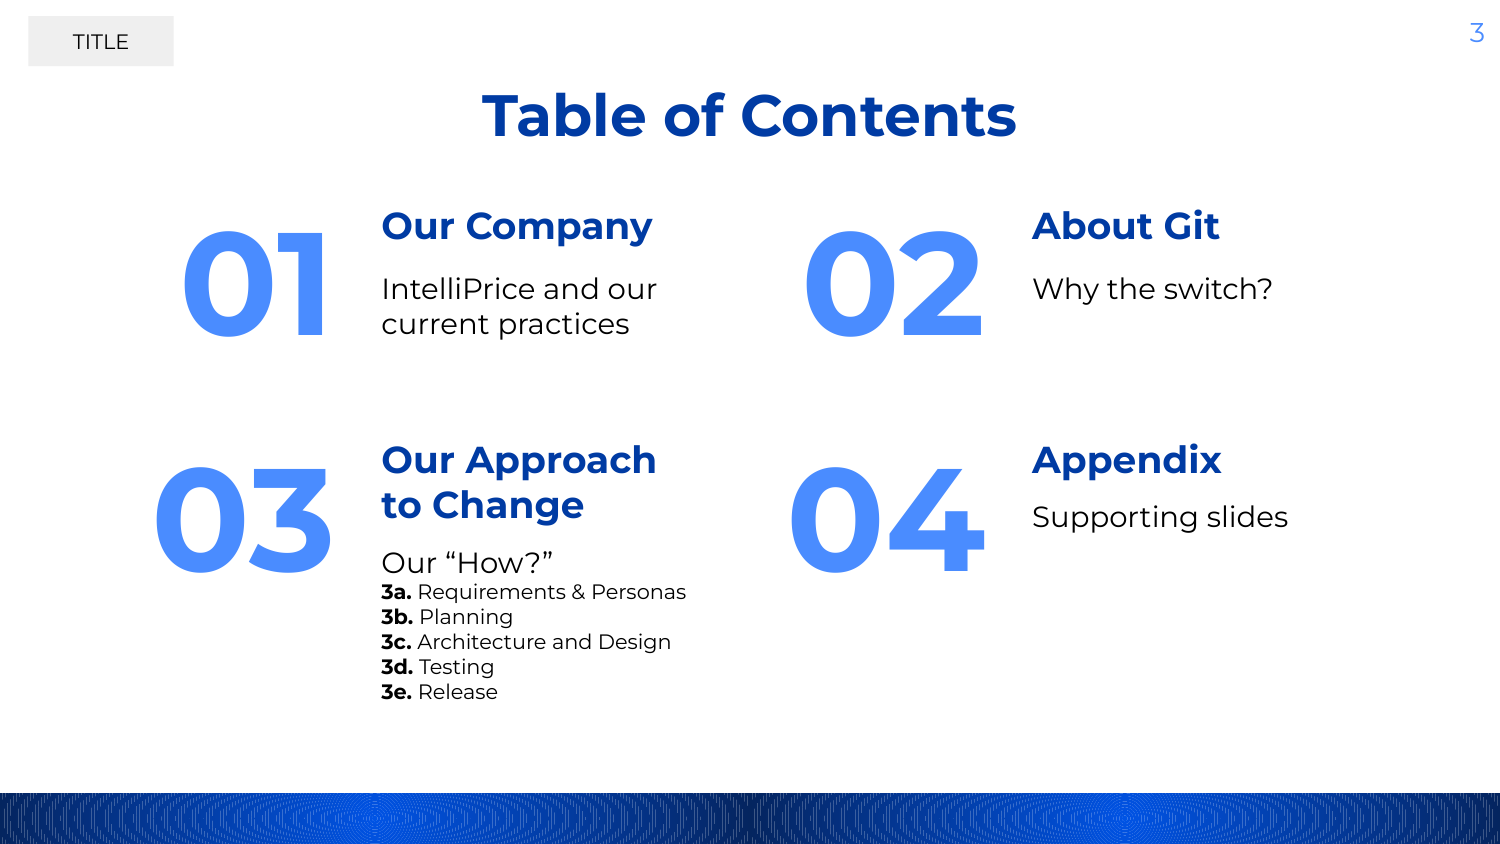

3
TITLE
# Table of Contents
Our Company
About Git
01
02
IntelliPrice and our current practices
Why the switch?

Our Approach to Change
Appendix
03
04
Supporting slides
Our “How?”
3a. Requirements & Personas
3b. Planning
3c. Architecture and Design
3d. Testing
3e. Release